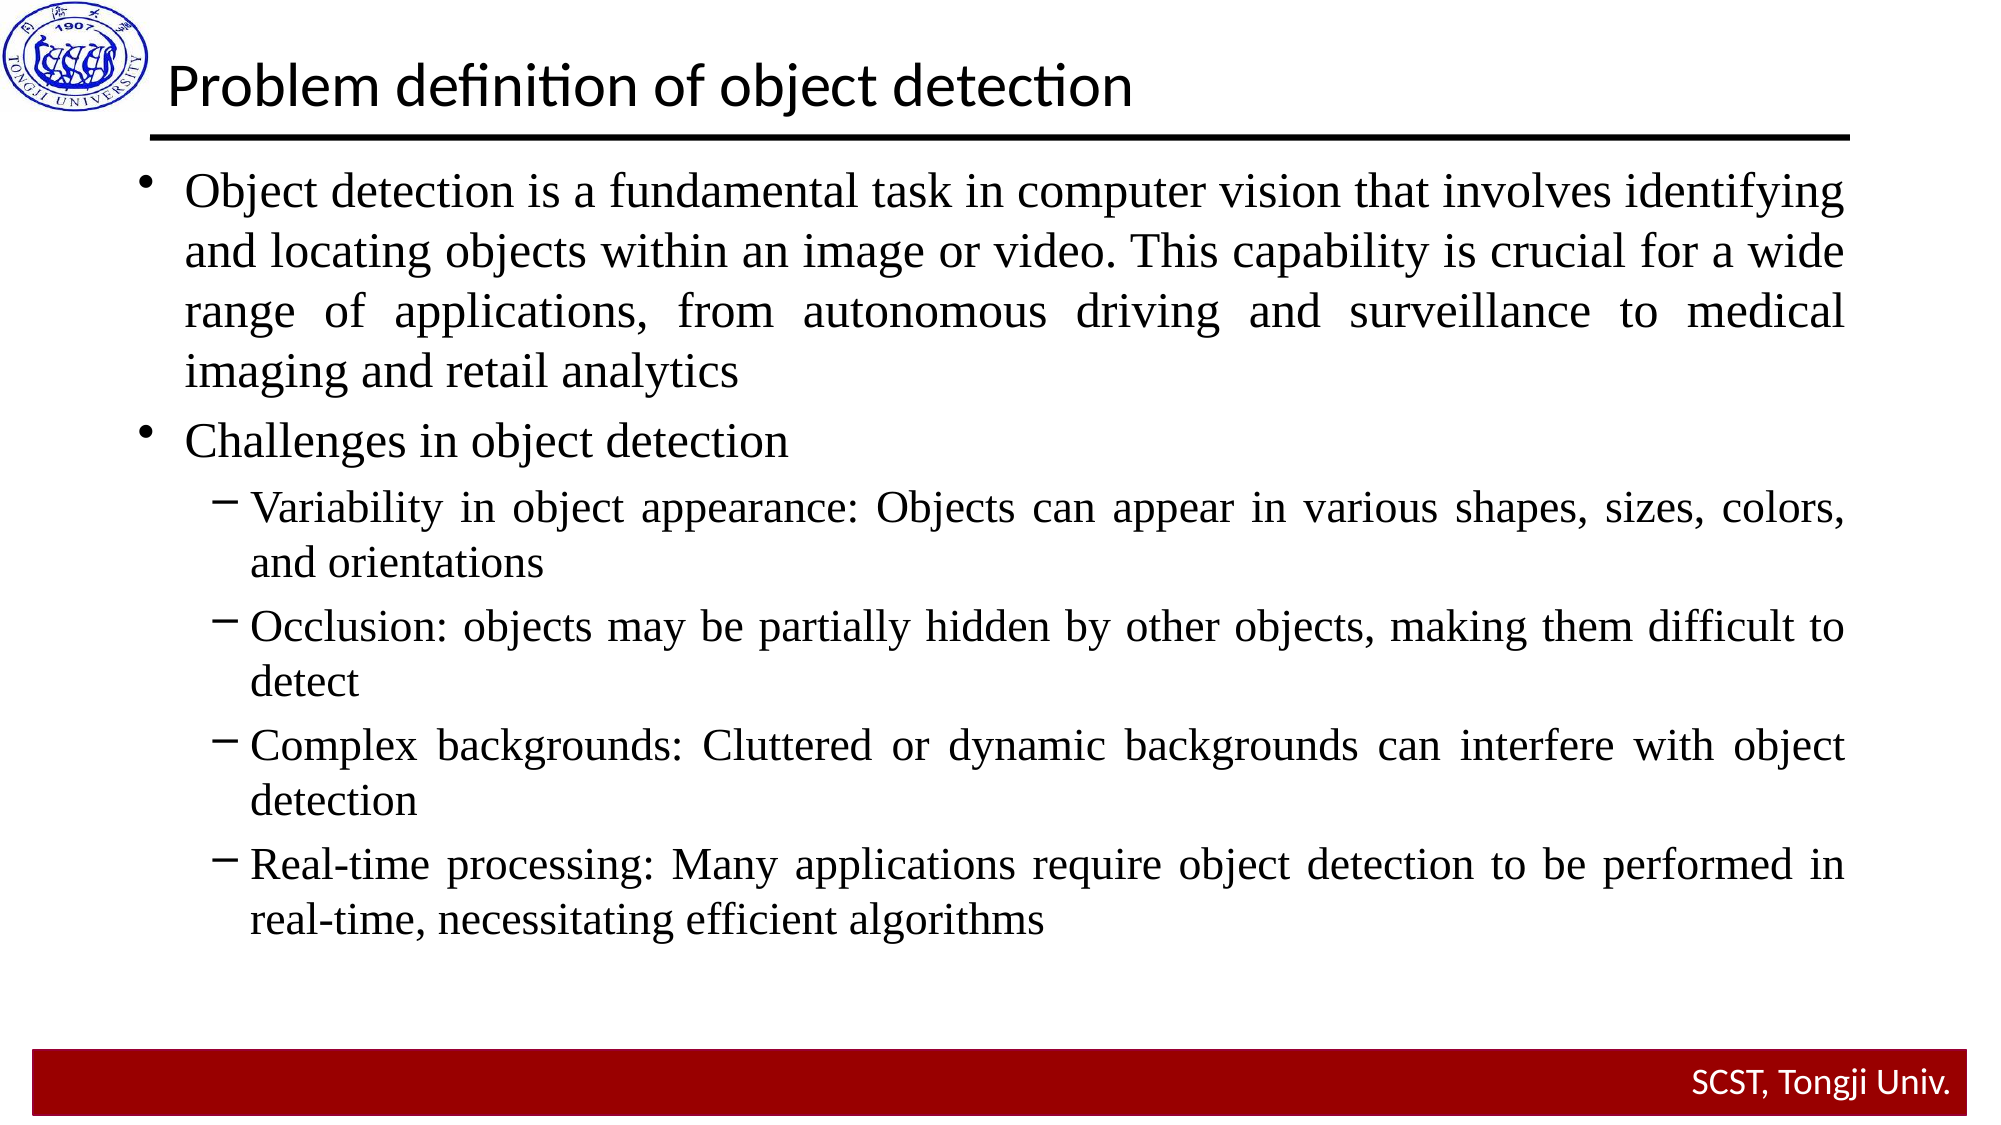

Problem definition of object detection
Object detection is a fundamental task in computer vision that involves identifying and locating objects within an image or video. This capability is crucial for a wide range of applications, from autonomous driving and surveillance to medical imaging and retail analytics
Challenges in object detection
Variability in object appearance: Objects can appear in various shapes, sizes, colors, and orientations
Occlusion: objects may be partially hidden by other objects, making them difficult to detect
Complex backgrounds: Cluttered or dynamic backgrounds can interfere with object detection
Real-time processing: Many applications require object detection to be performed in real-time, necessitating efficient algorithms